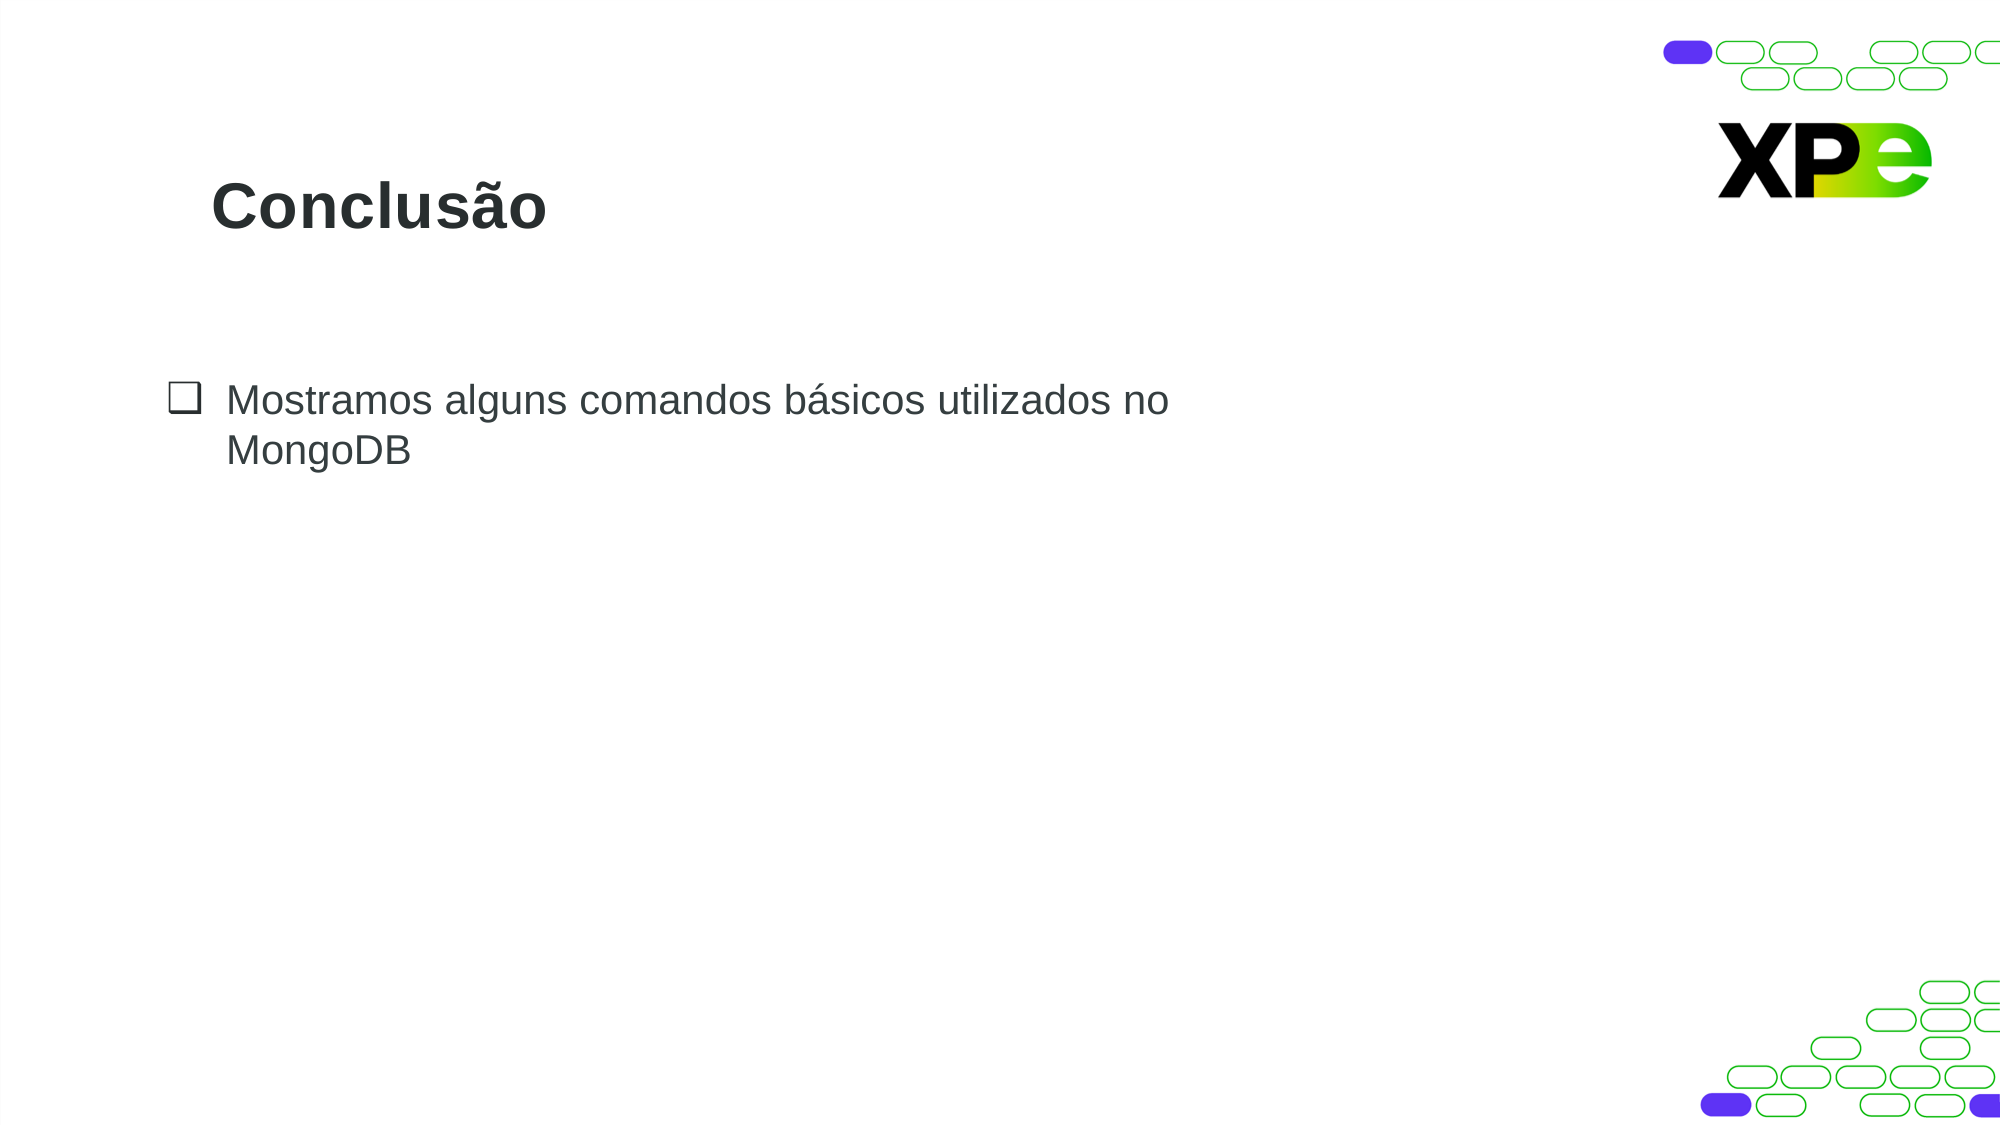

# Conclusão
Mostramos alguns comandos básicos utilizados no MongoDB